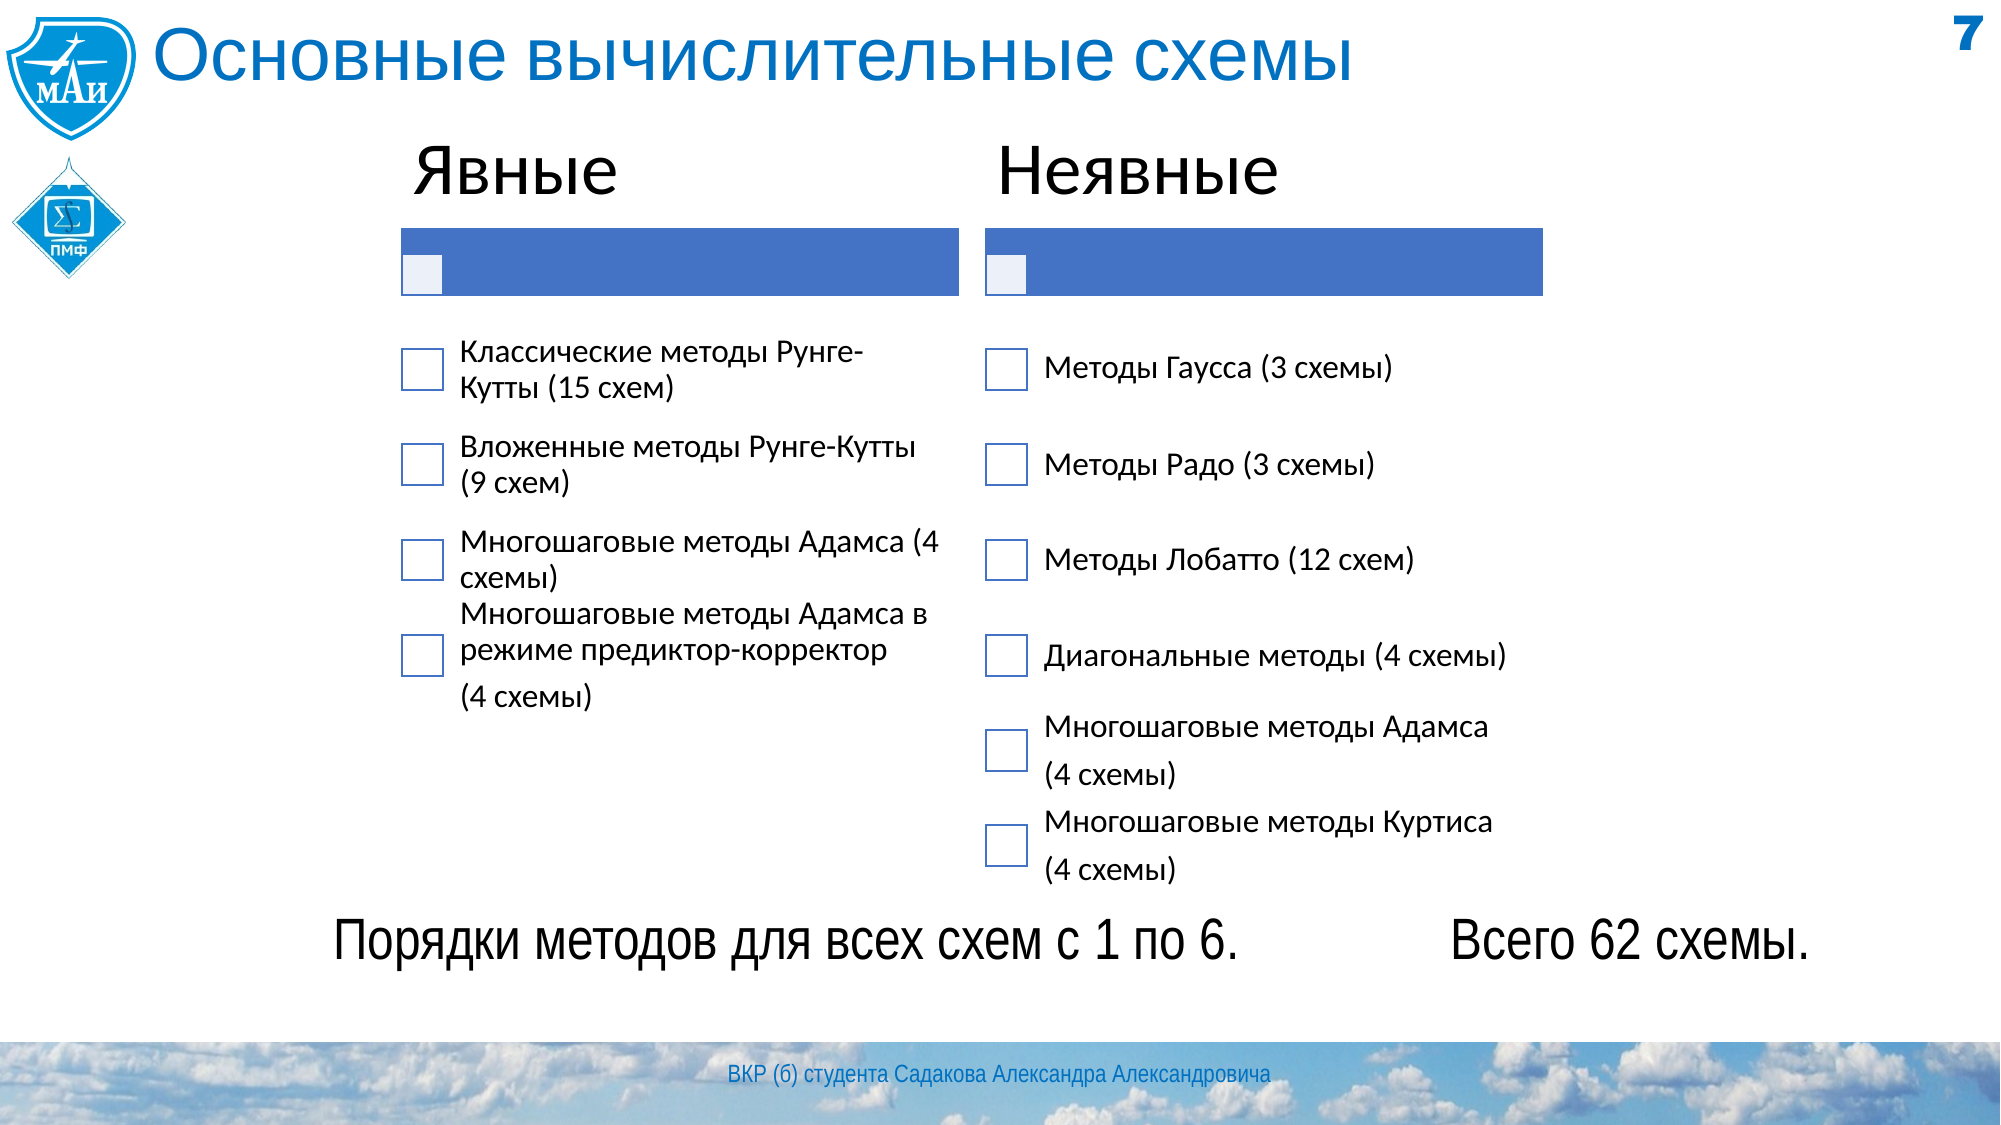

# Основные вычислительные схемы
7
Явные
Классические методы Рунге-Кутты (15 схем)
Вложенные методы Рунге-Кутты (9 схем)
Многошаговые методы Адамса (4 схемы)
Многошаговые методы Адамса в режиме предиктор-корректор
(4 схемы)
Неявные
Методы Гаусса (3 схемы)

Методы Радо (3 схемы)
Методы Лобатто (12 схем)
Диагональные методы (4 схемы)
Многошаговые методы Адамса
(4 схемы)
Многошаговые методы Куртиса
(4 схемы)
Порядки методов для всех схем с 1 по 6.                Всего 62 схемы.
ВКР (б) студента Садакова Александра Александровича